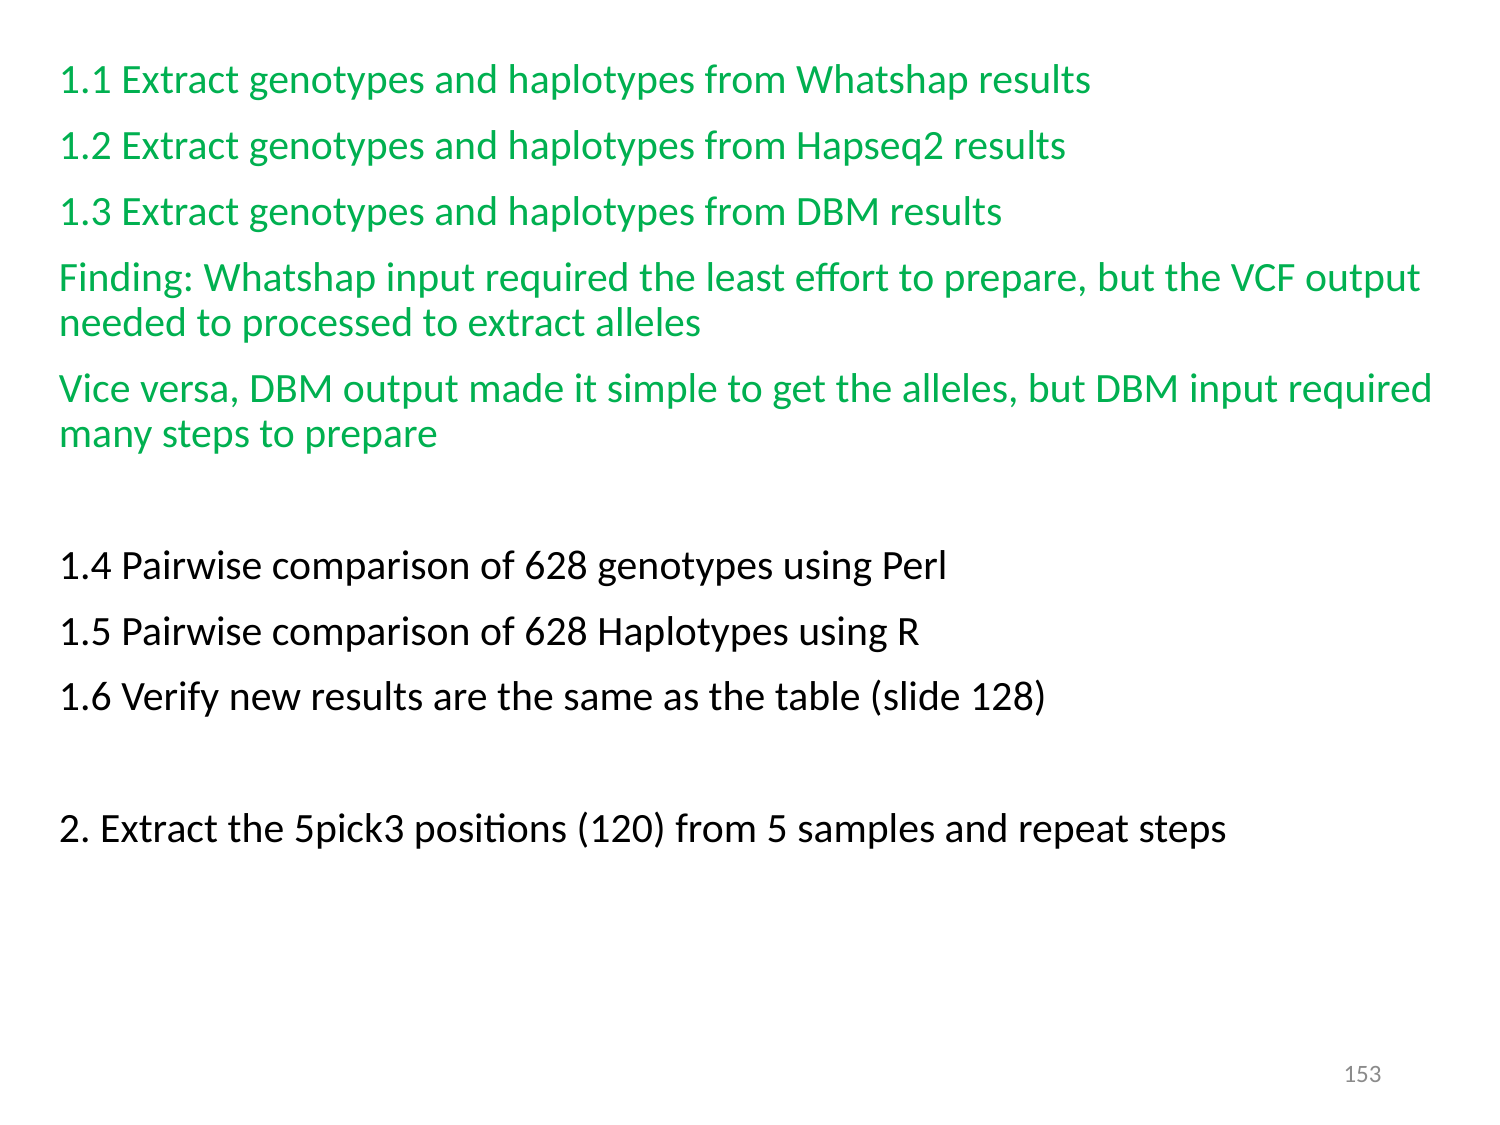

1.1 Extract genotypes and haplotypes from Whatshap results
1.2 Extract genotypes and haplotypes from Hapseq2 results
1.3 Extract genotypes and haplotypes from DBM results
Finding: Whatshap input required the least effort to prepare, but the VCF output needed to processed to extract alleles
Vice versa, DBM output made it simple to get the alleles, but DBM input required many steps to prepare

1.4 Pairwise comparison of 628 genotypes using Perl
1.5 Pairwise comparison of 628 Haplotypes using R
1.6 Verify new results are the same as the table (slide 128)

2. Extract the 5pick3 positions (120) from 5 samples and repeat steps

153